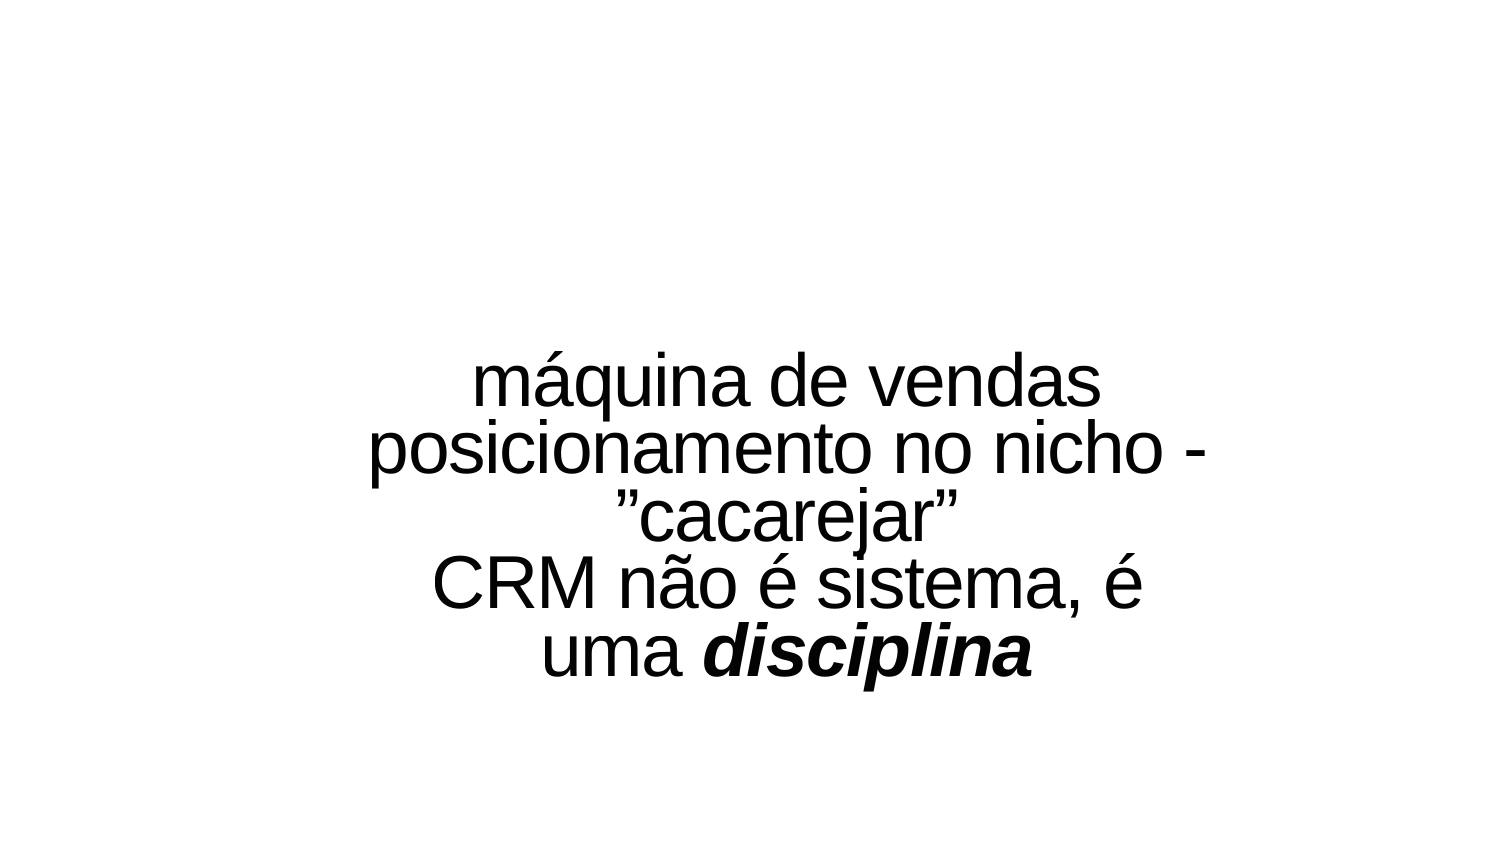

máquina de vendas
posicionamento no nicho - ”cacarejar”
CRM não é sistema, é uma disciplina